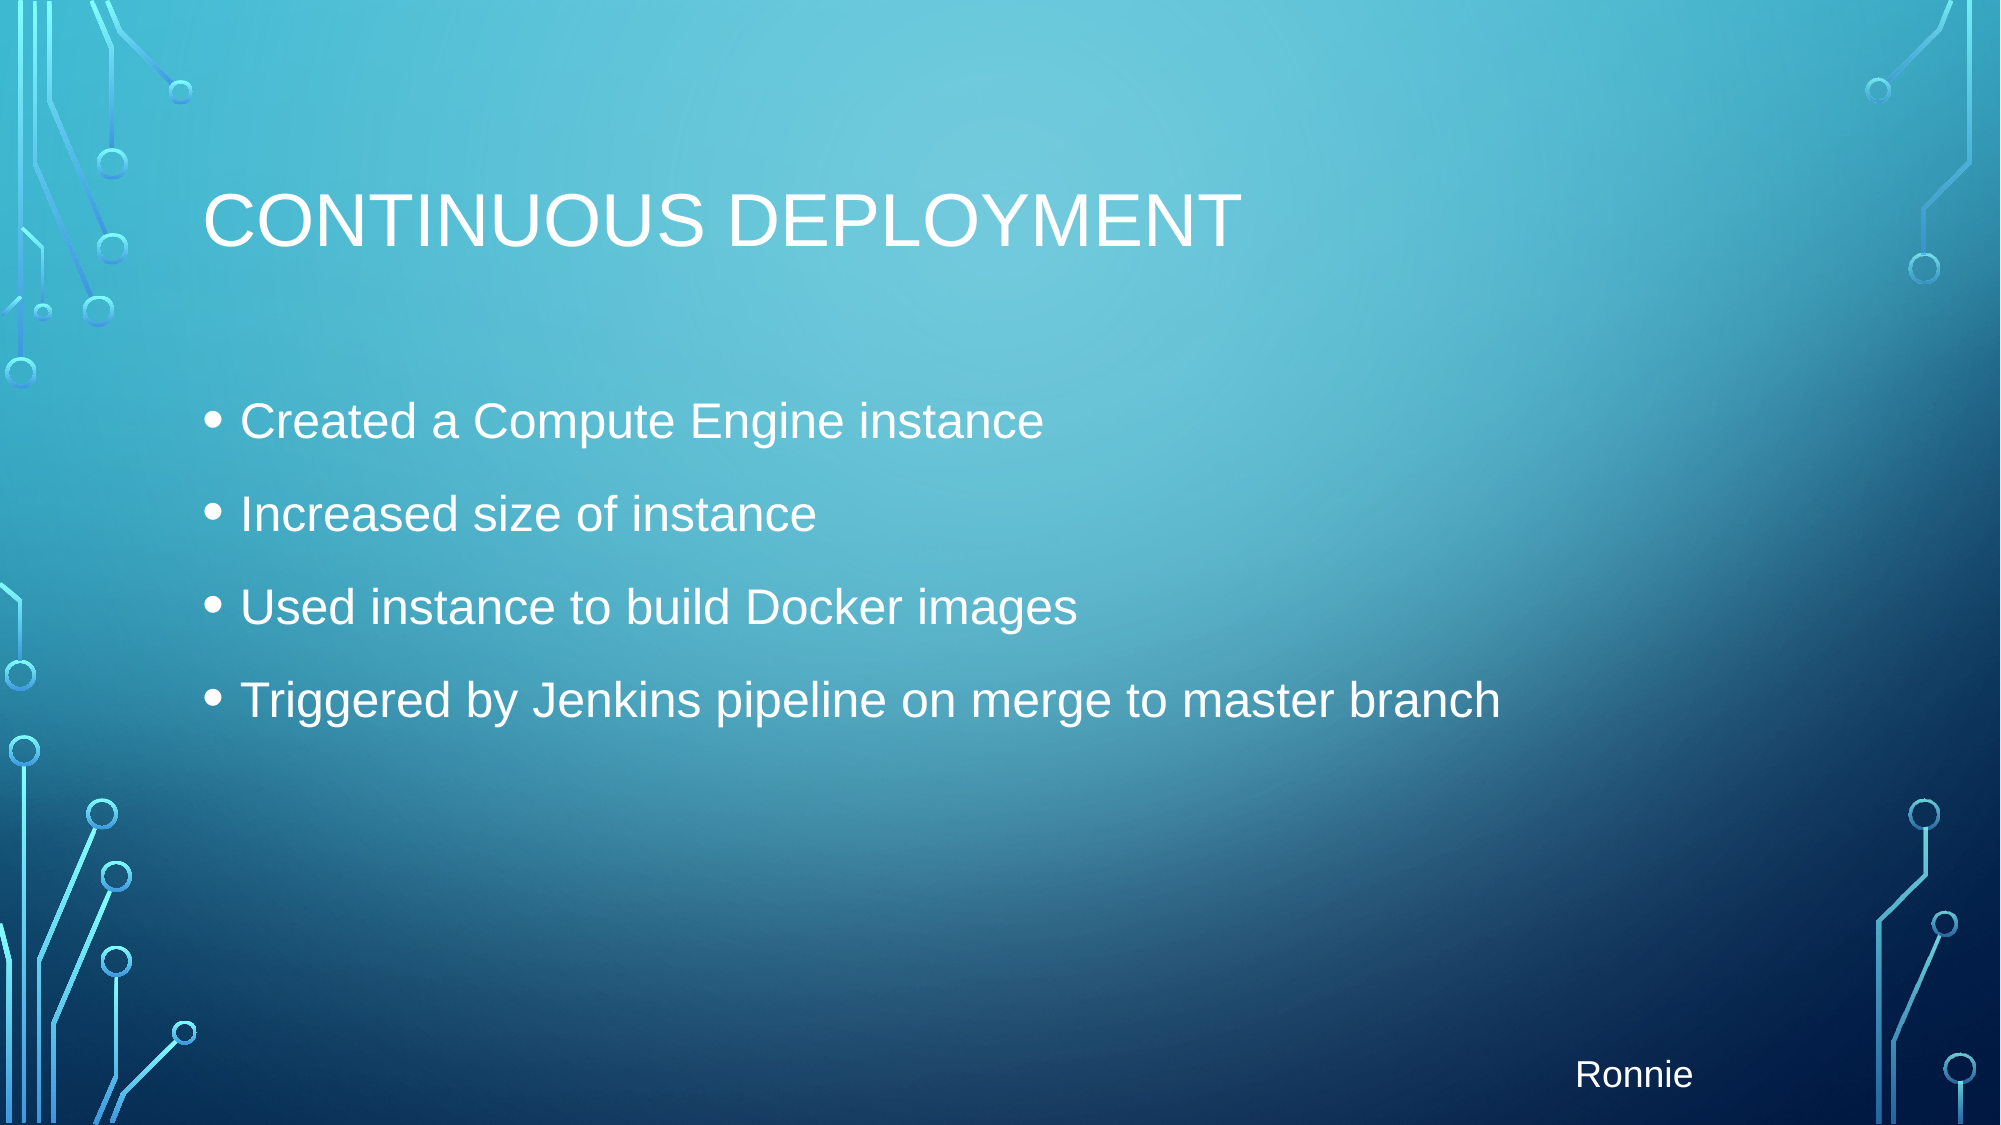

# Continuous Deployment
Created a Compute Engine instance
Increased size of instance
Used instance to build Docker images
Triggered by Jenkins pipeline on merge to master branch
Ronnie